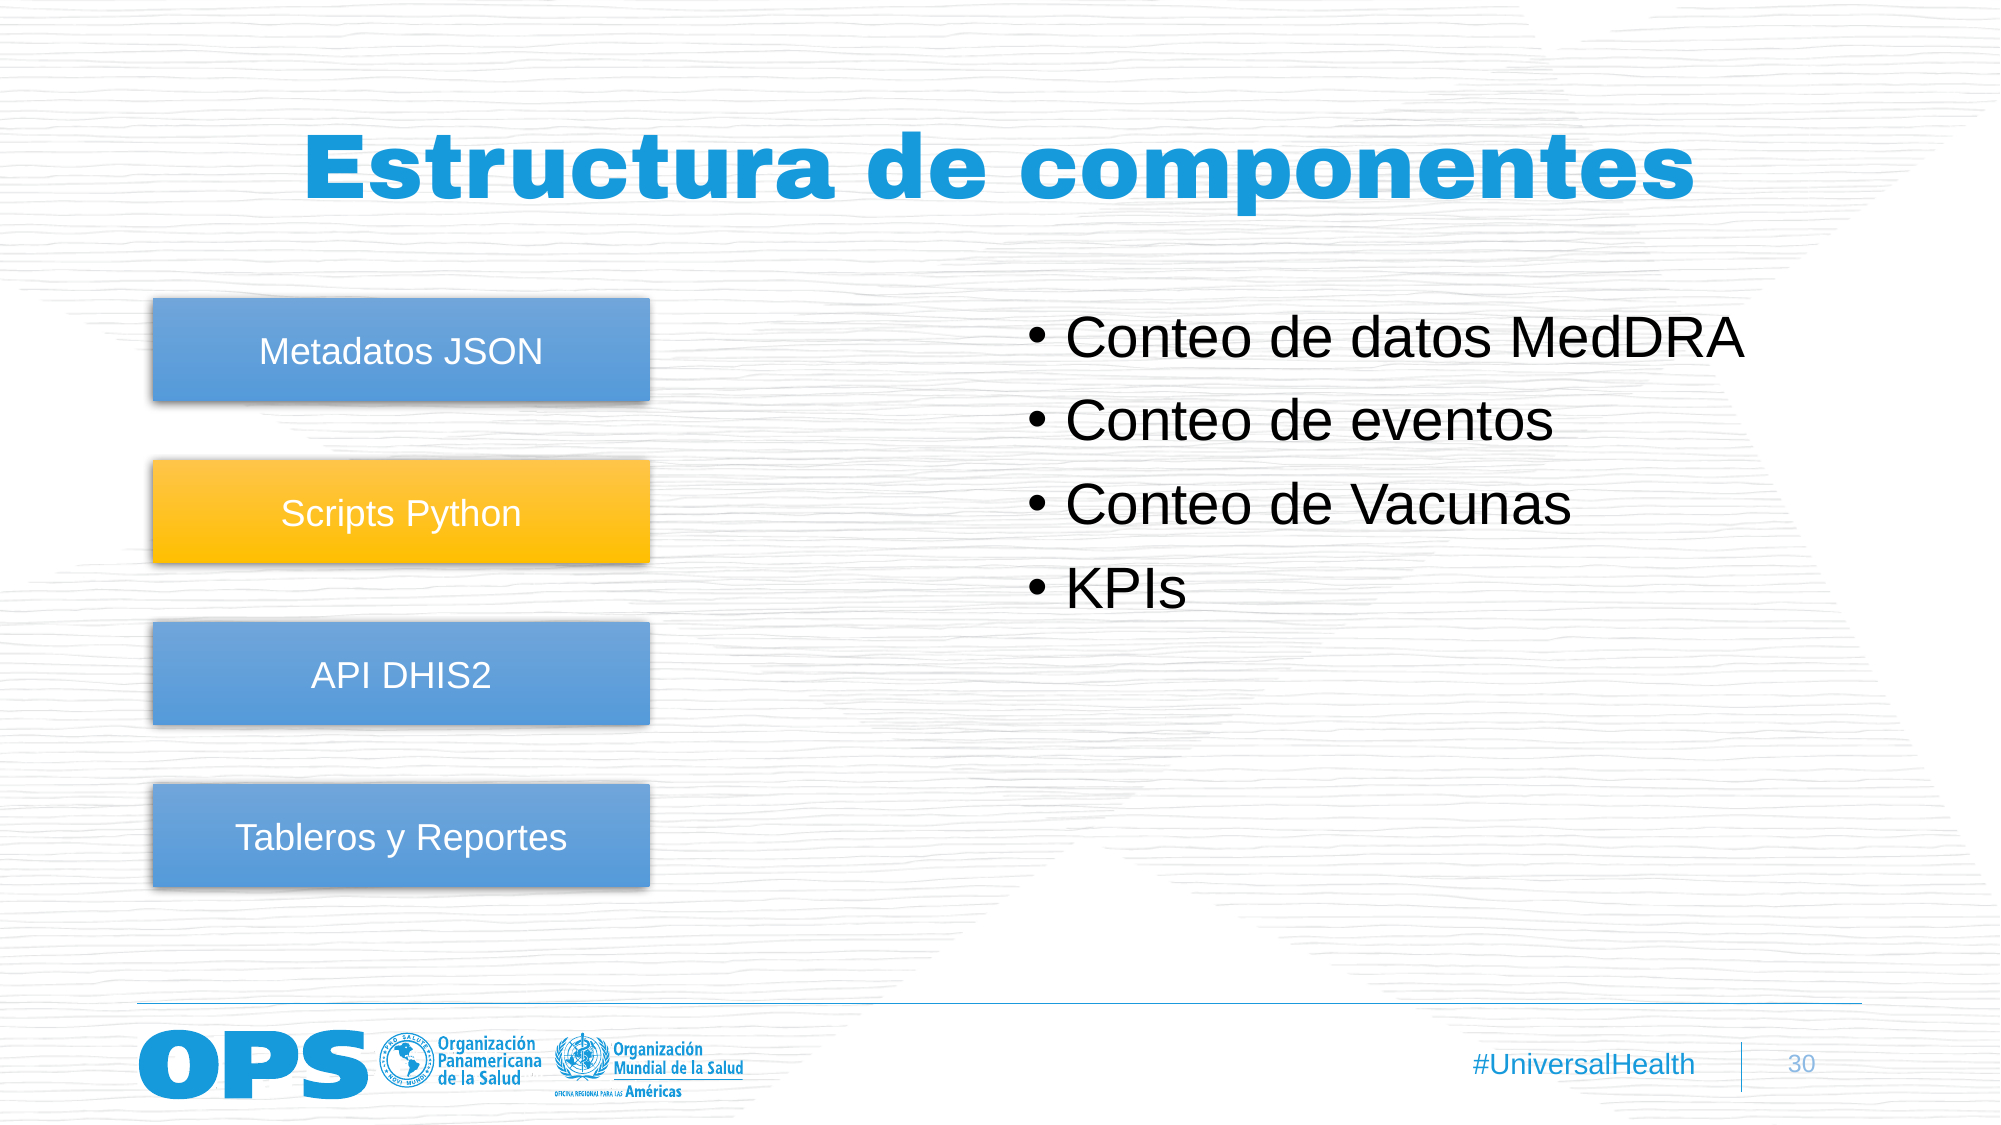

# Estructura de componentes
Metadatos JSON
Conteo de datos MedDRA
Conteo de eventos
Conteo de Vacunas
KPIs
Scripts Python
API DHIS2
Tableros y Reportes
30